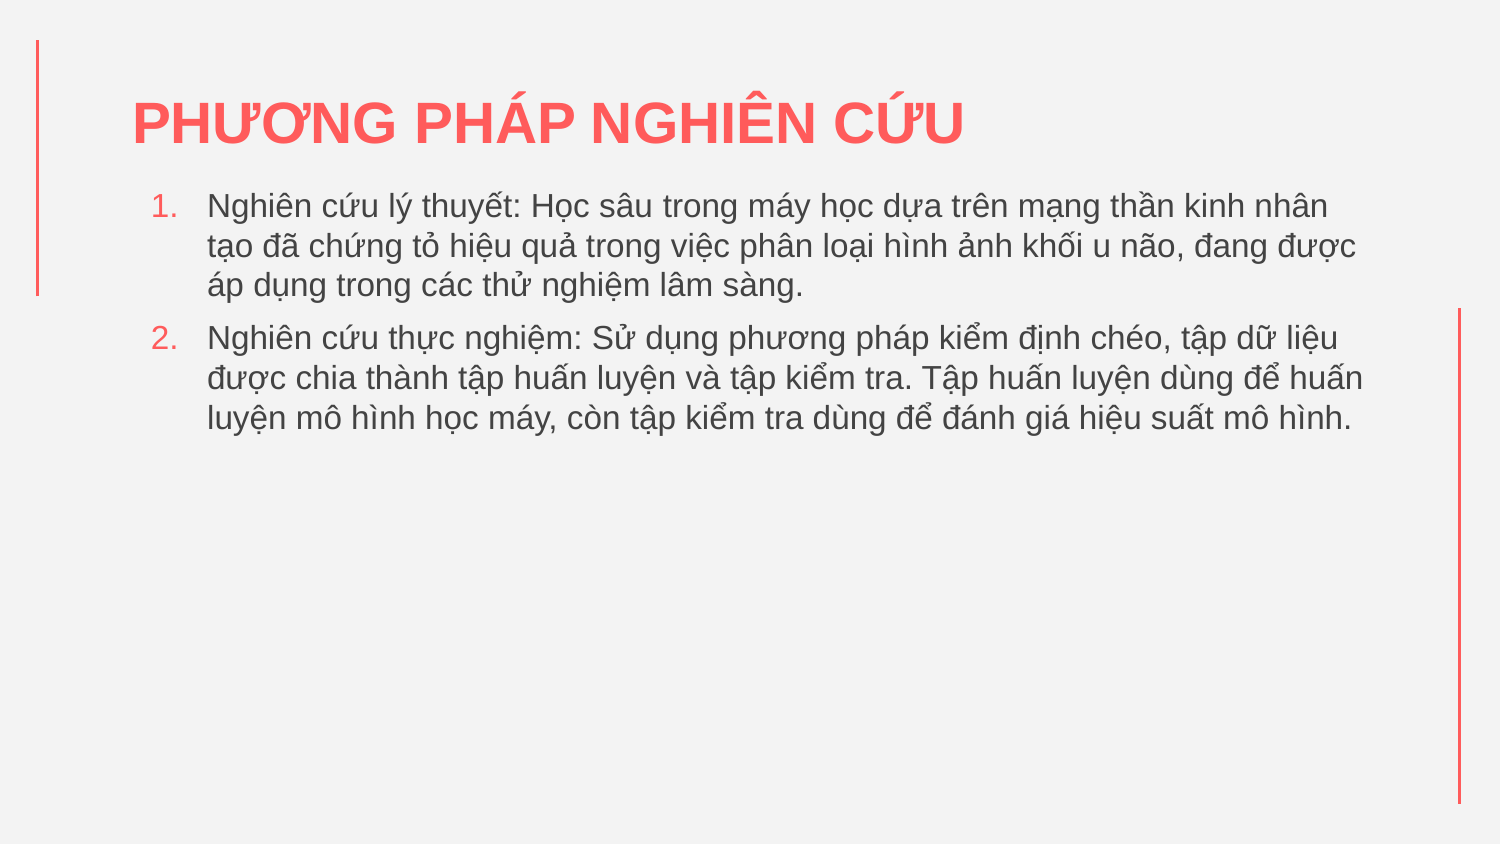

# PHƯƠNG PHÁP NGHIÊN CỨU
Nghiên cứu lý thuyết: Học sâu trong máy học dựa trên mạng thần kinh nhân tạo đã chứng tỏ hiệu quả trong việc phân loại hình ảnh khối u não, đang được áp dụng trong các thử nghiệm lâm sàng.
Nghiên cứu thực nghiệm: Sử dụng phương pháp kiểm định chéo, tập dữ liệu được chia thành tập huấn luyện và tập kiểm tra. Tập huấn luyện dùng để huấn luyện mô hình học máy, còn tập kiểm tra dùng để đánh giá hiệu suất mô hình.